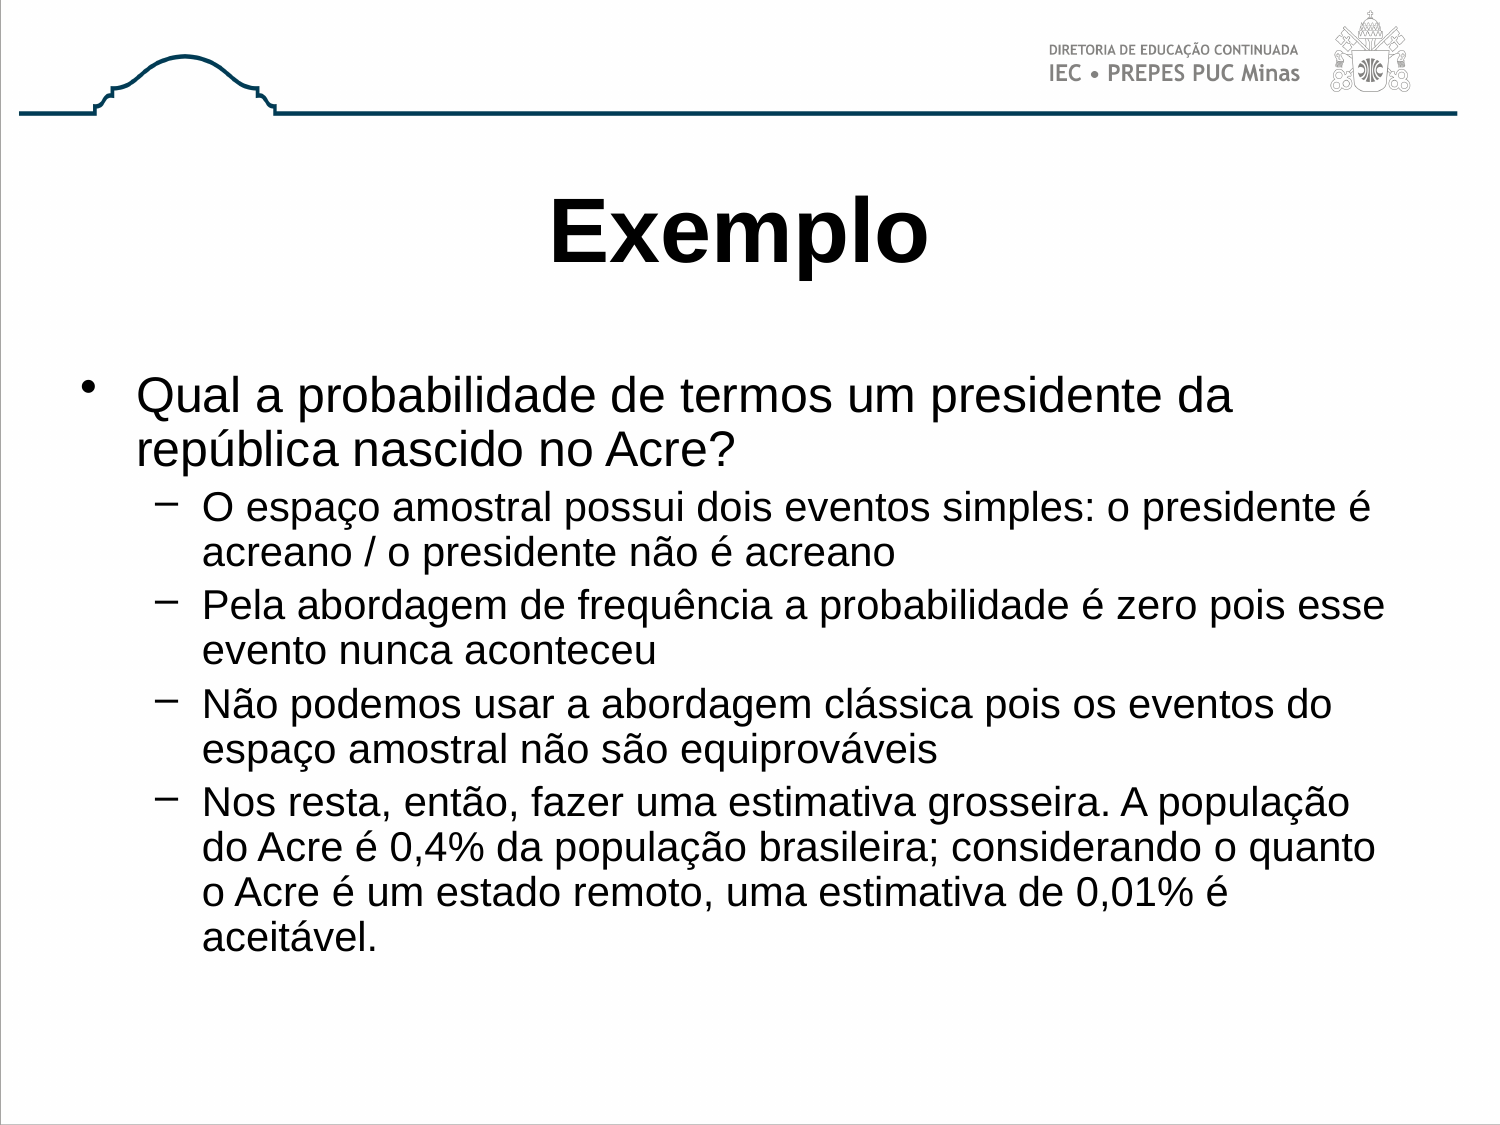

# Exemplo
Qual a probabilidade de termos um presidente da república nascido no Acre?
O espaço amostral possui dois eventos simples: o presidente é acreano / o presidente não é acreano
Pela abordagem de frequência a probabilidade é zero pois esse evento nunca aconteceu
Não podemos usar a abordagem clássica pois os eventos do espaço amostral não são equiprováveis
Nos resta, então, fazer uma estimativa grosseira. A população do Acre é 0,4% da população brasileira; considerando o quanto o Acre é um estado remoto, uma estimativa de 0,01% é aceitável.